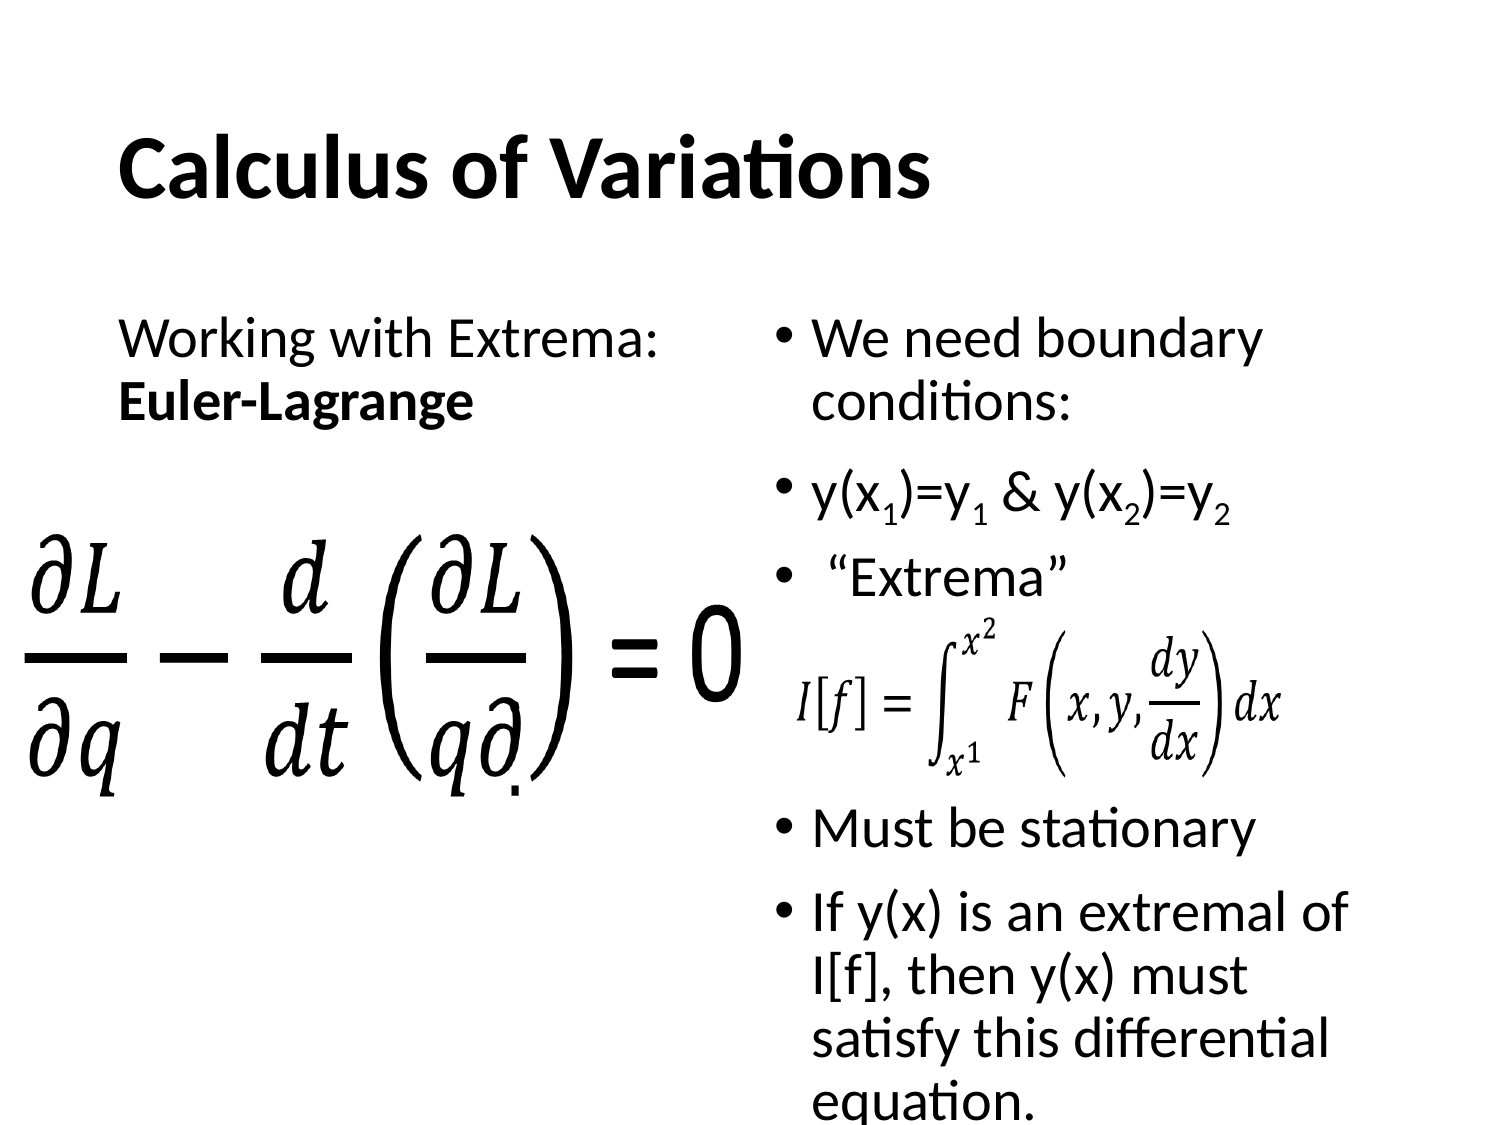

# Calculus of Variations
Working with Extrema: Euler-Lagrange

We need boundary conditions:
y(x1)=y1 & y(x2)=y2
 “Extrema”

Must be stationary
If y(x) is an extremal of I[f], then y(x) must satisfy this differential equation.